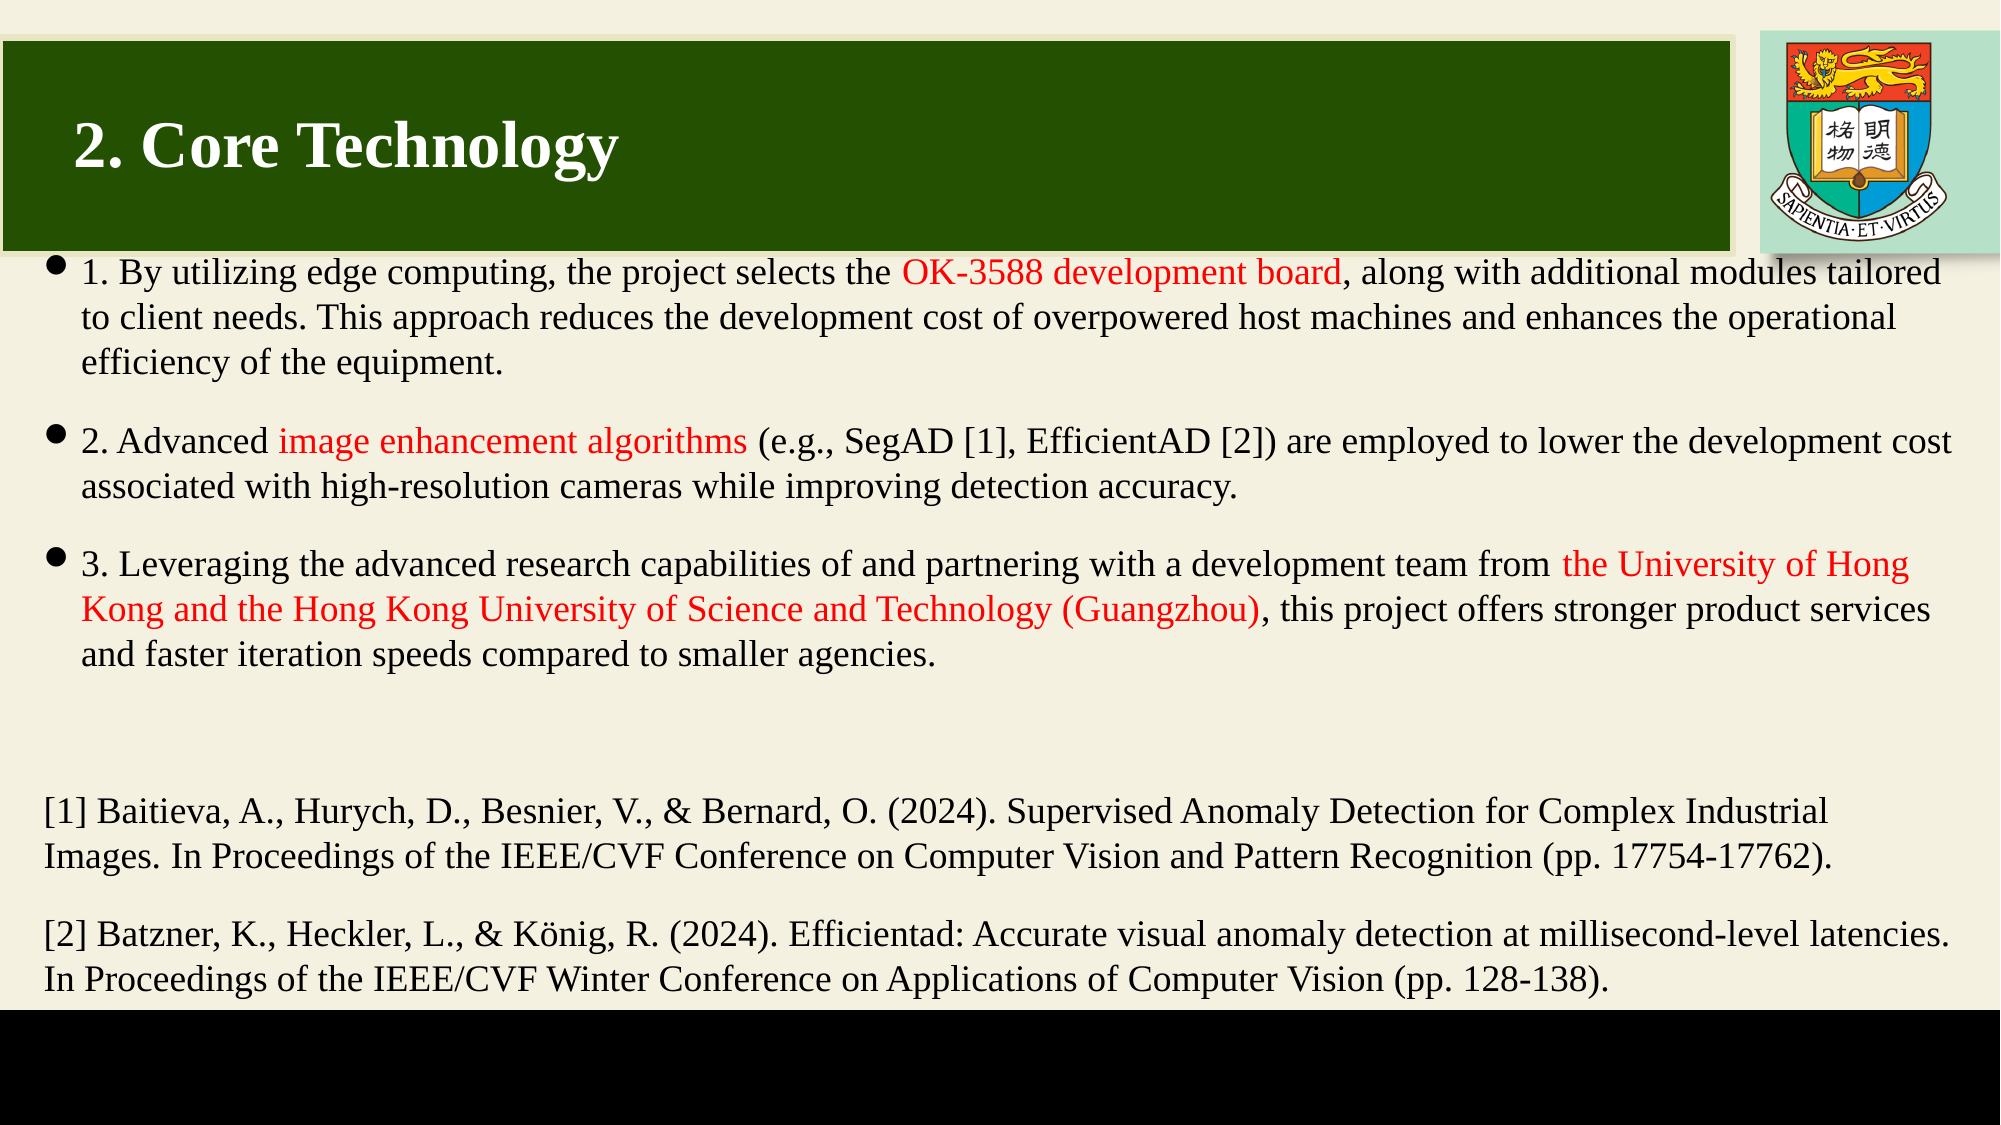

# 2. Core Technology
1. By utilizing edge computing, the project selects the OK-3588 development board, along with additional modules tailored to client needs. This approach reduces the development cost of overpowered host machines and enhances the operational efficiency of the equipment.
2. Advanced image enhancement algorithms (e.g., SegAD [1], EfficientAD [2]) are employed to lower the development cost associated with high-resolution cameras while improving detection accuracy.
3. Leveraging the advanced research capabilities of and partnering with a development team from the University of Hong Kong and the Hong Kong University of Science and Technology (Guangzhou), this project offers stronger product services and faster iteration speeds compared to smaller agencies.

[1] Baitieva, A., Hurych, D., Besnier, V., & Bernard, O. (2024). Supervised Anomaly Detection for Complex Industrial Images. In Proceedings of the IEEE/CVF Conference on Computer Vision and Pattern Recognition (pp. 17754-17762).
[2] Batzner, K., Heckler, L., & König, R. (2024). Efficientad: Accurate visual anomaly detection at millisecond-level latencies. In Proceedings of the IEEE/CVF Winter Conference on Applications of Computer Vision (pp. 128-138).